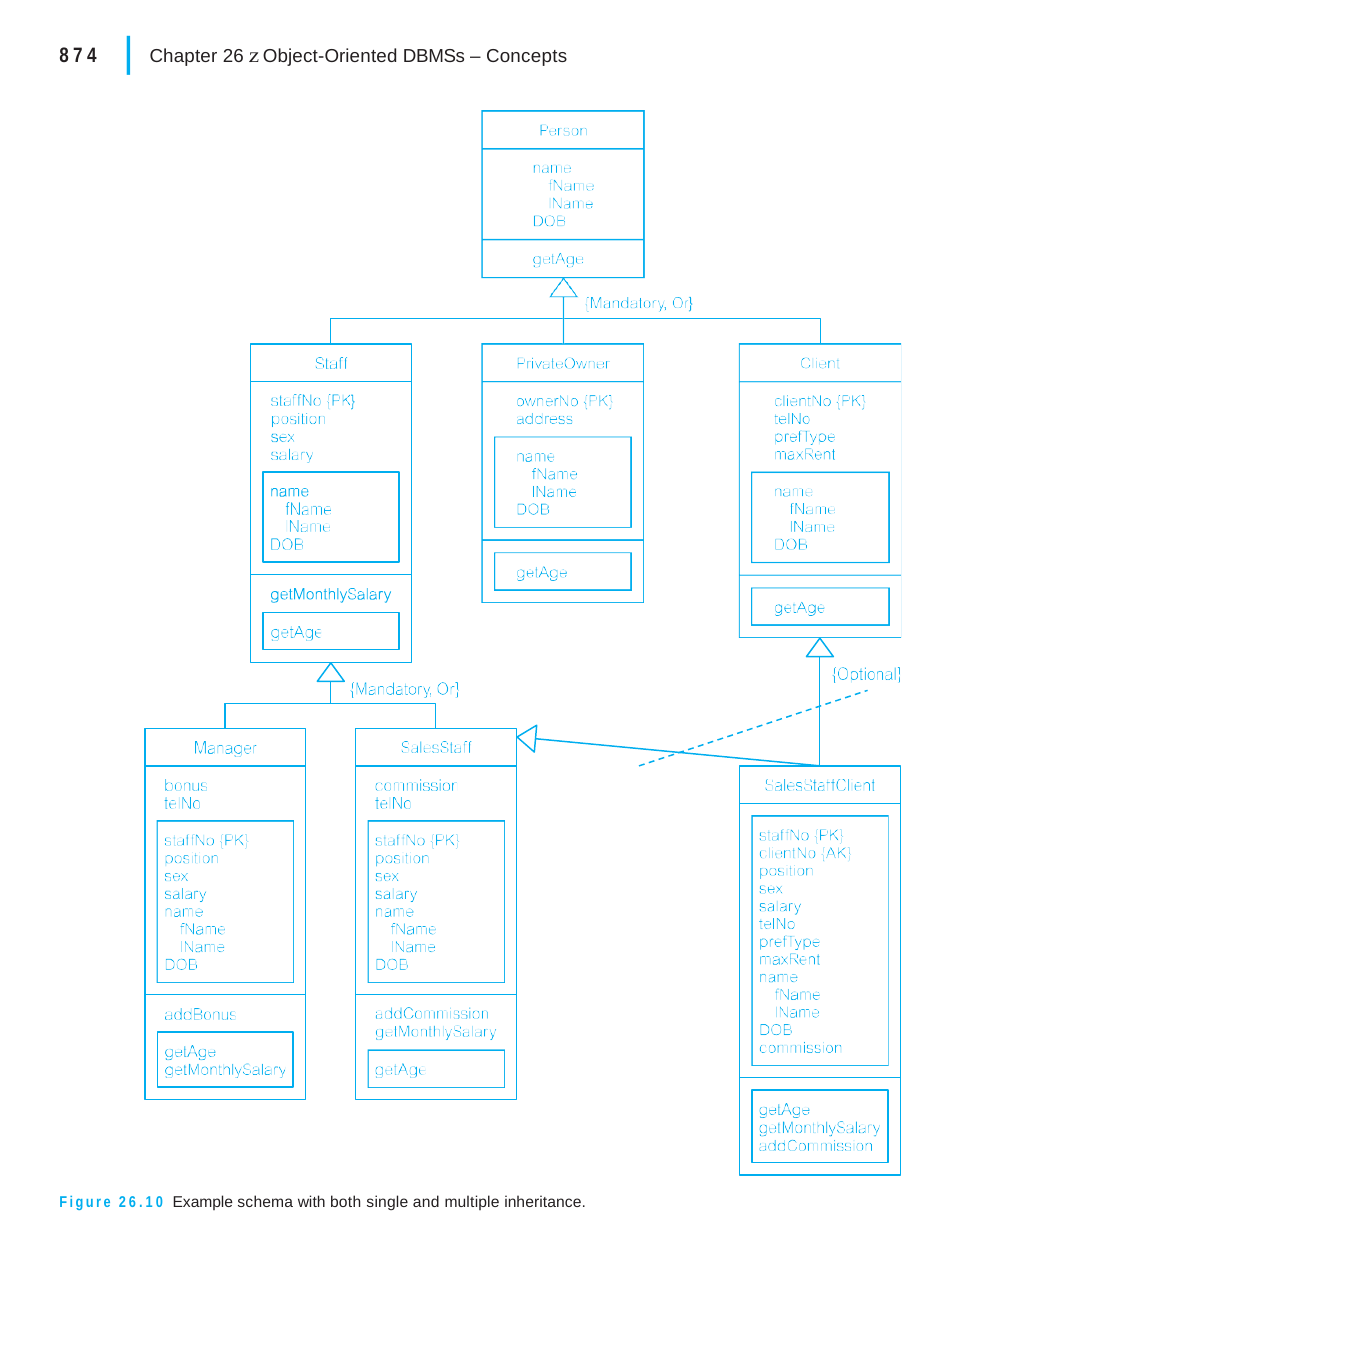

|
874
Chapter 26 z Object-Oriented DBMSs – Concepts

Figure 26.10 Example schema with both single and multiple inheritance.